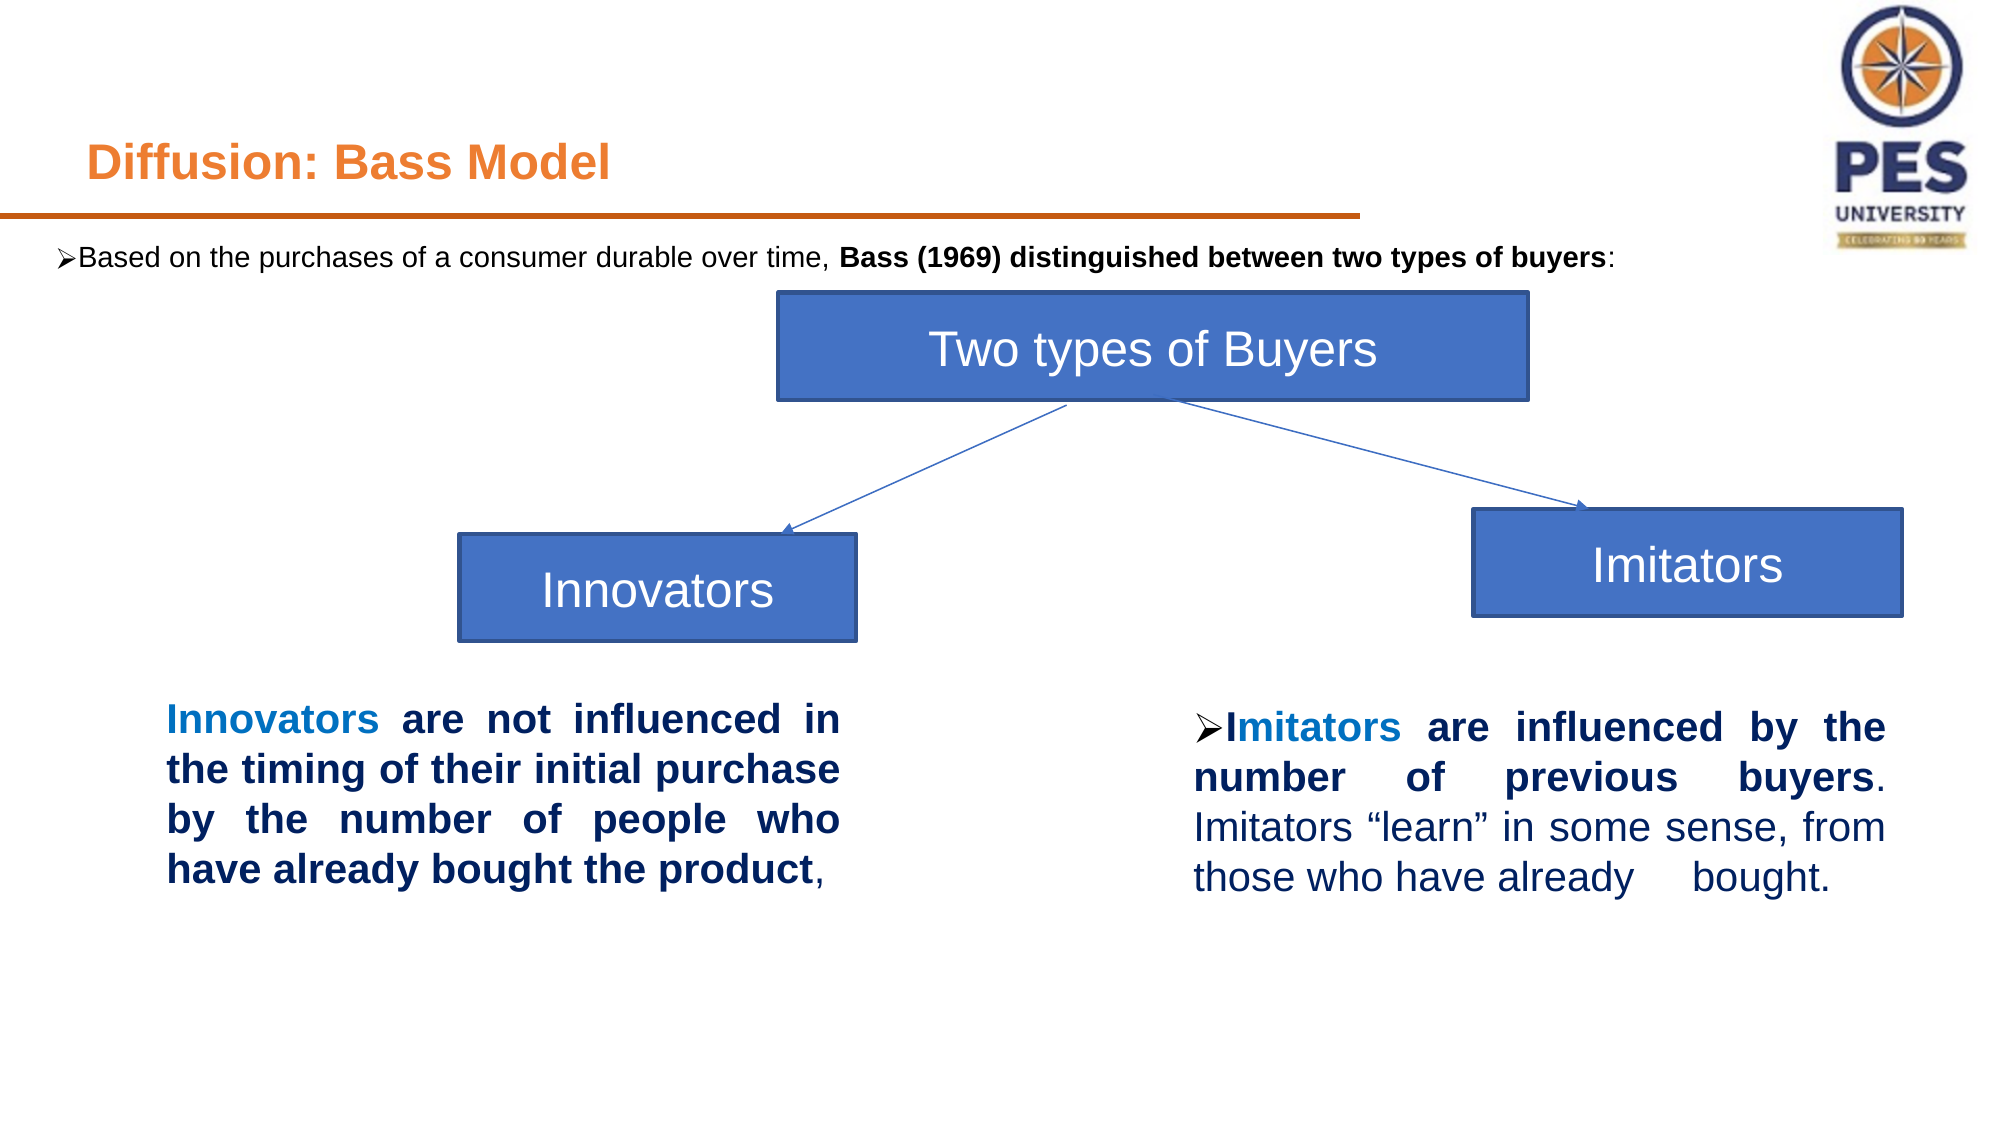

Diffusion: Bass Model
Based on the purchases of a consumer durable over time, Bass (1969) distinguished between two types of buyers:
Two types of Buyers
Imitators
Innovators
Innovators are not influenced in the timing of their initial purchase by the number of people who have already bought the product,
Imitators are influenced by the number of previous buyers. Imitators “learn” in some sense, from those who have already     bought.